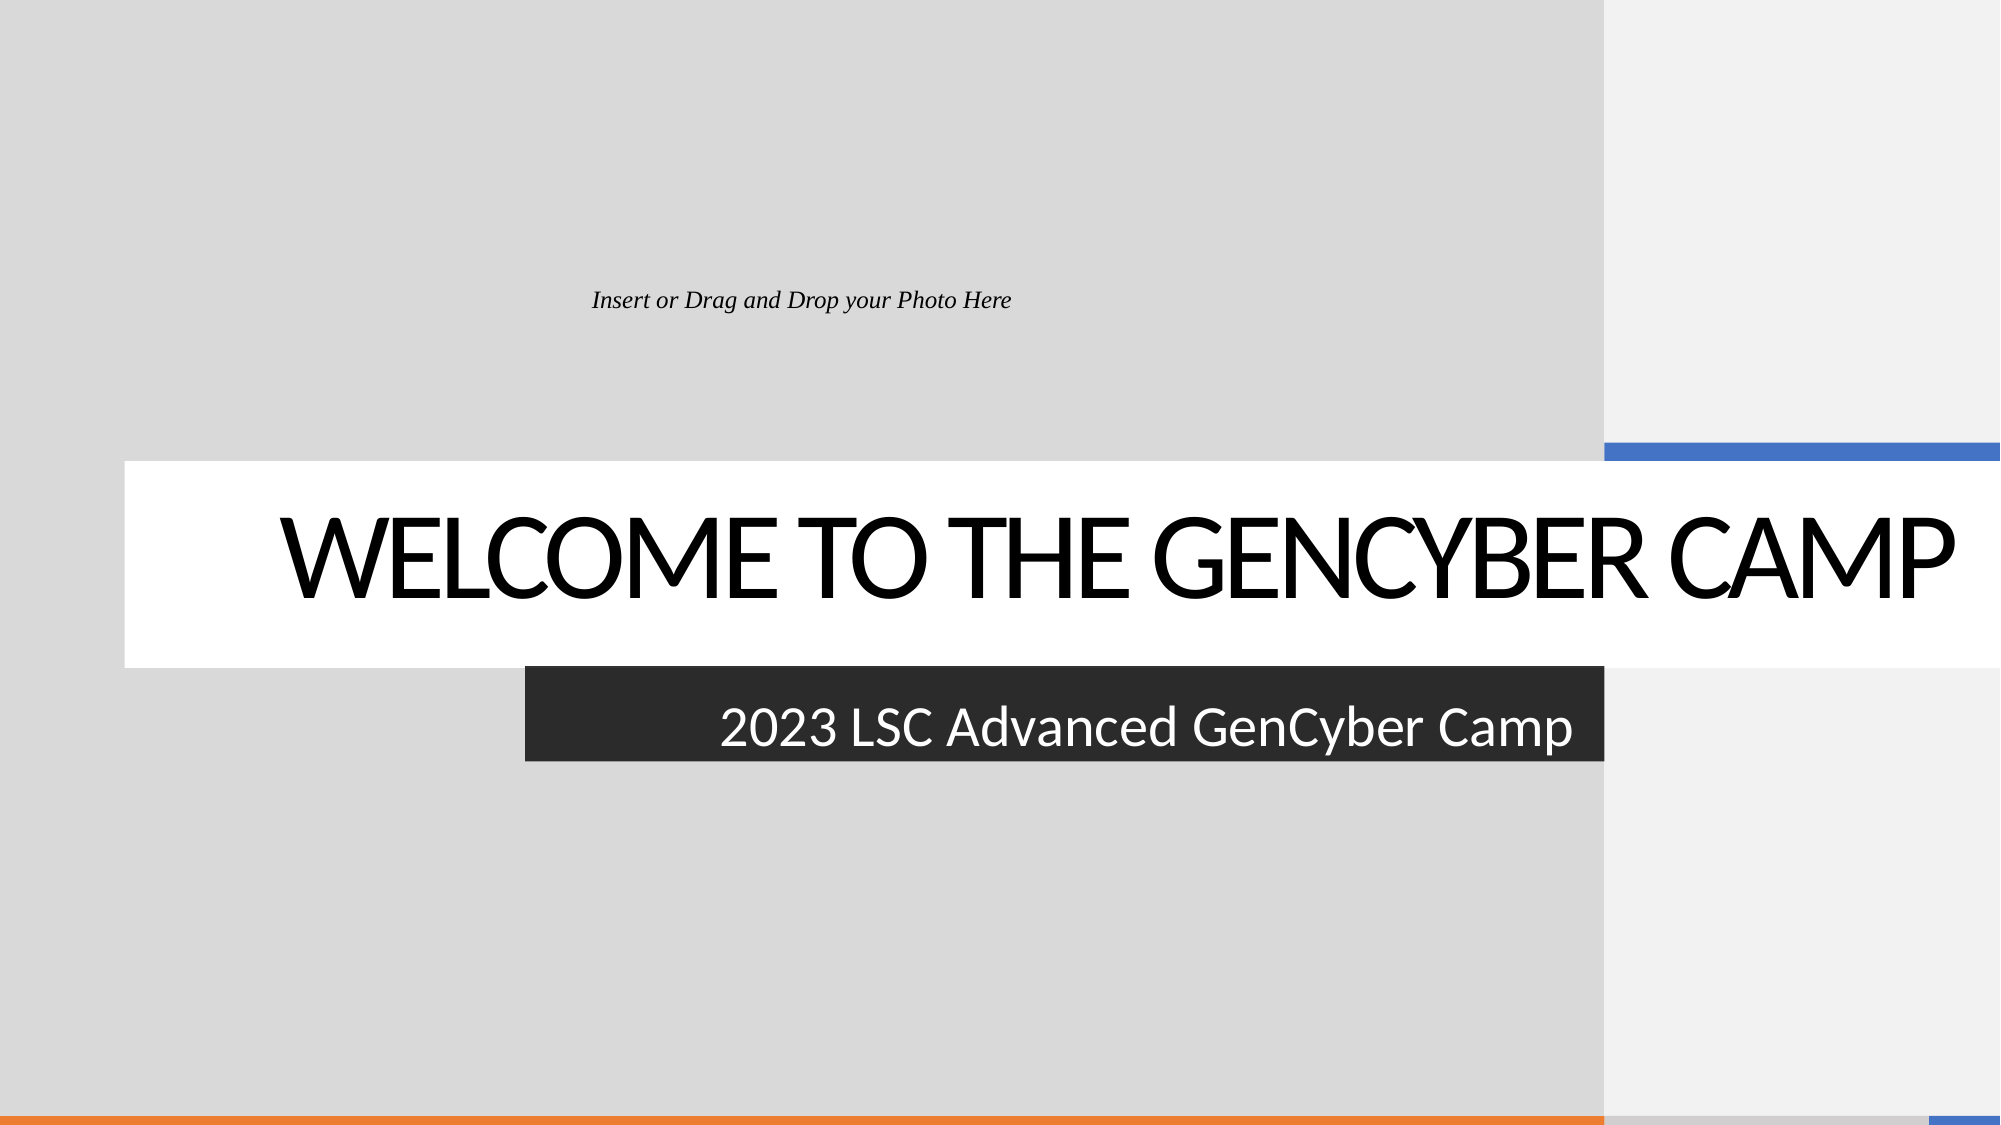

# WELCOME TO THE GENCYBER CAMP
2023 LSC Advanced GenCyber Camp